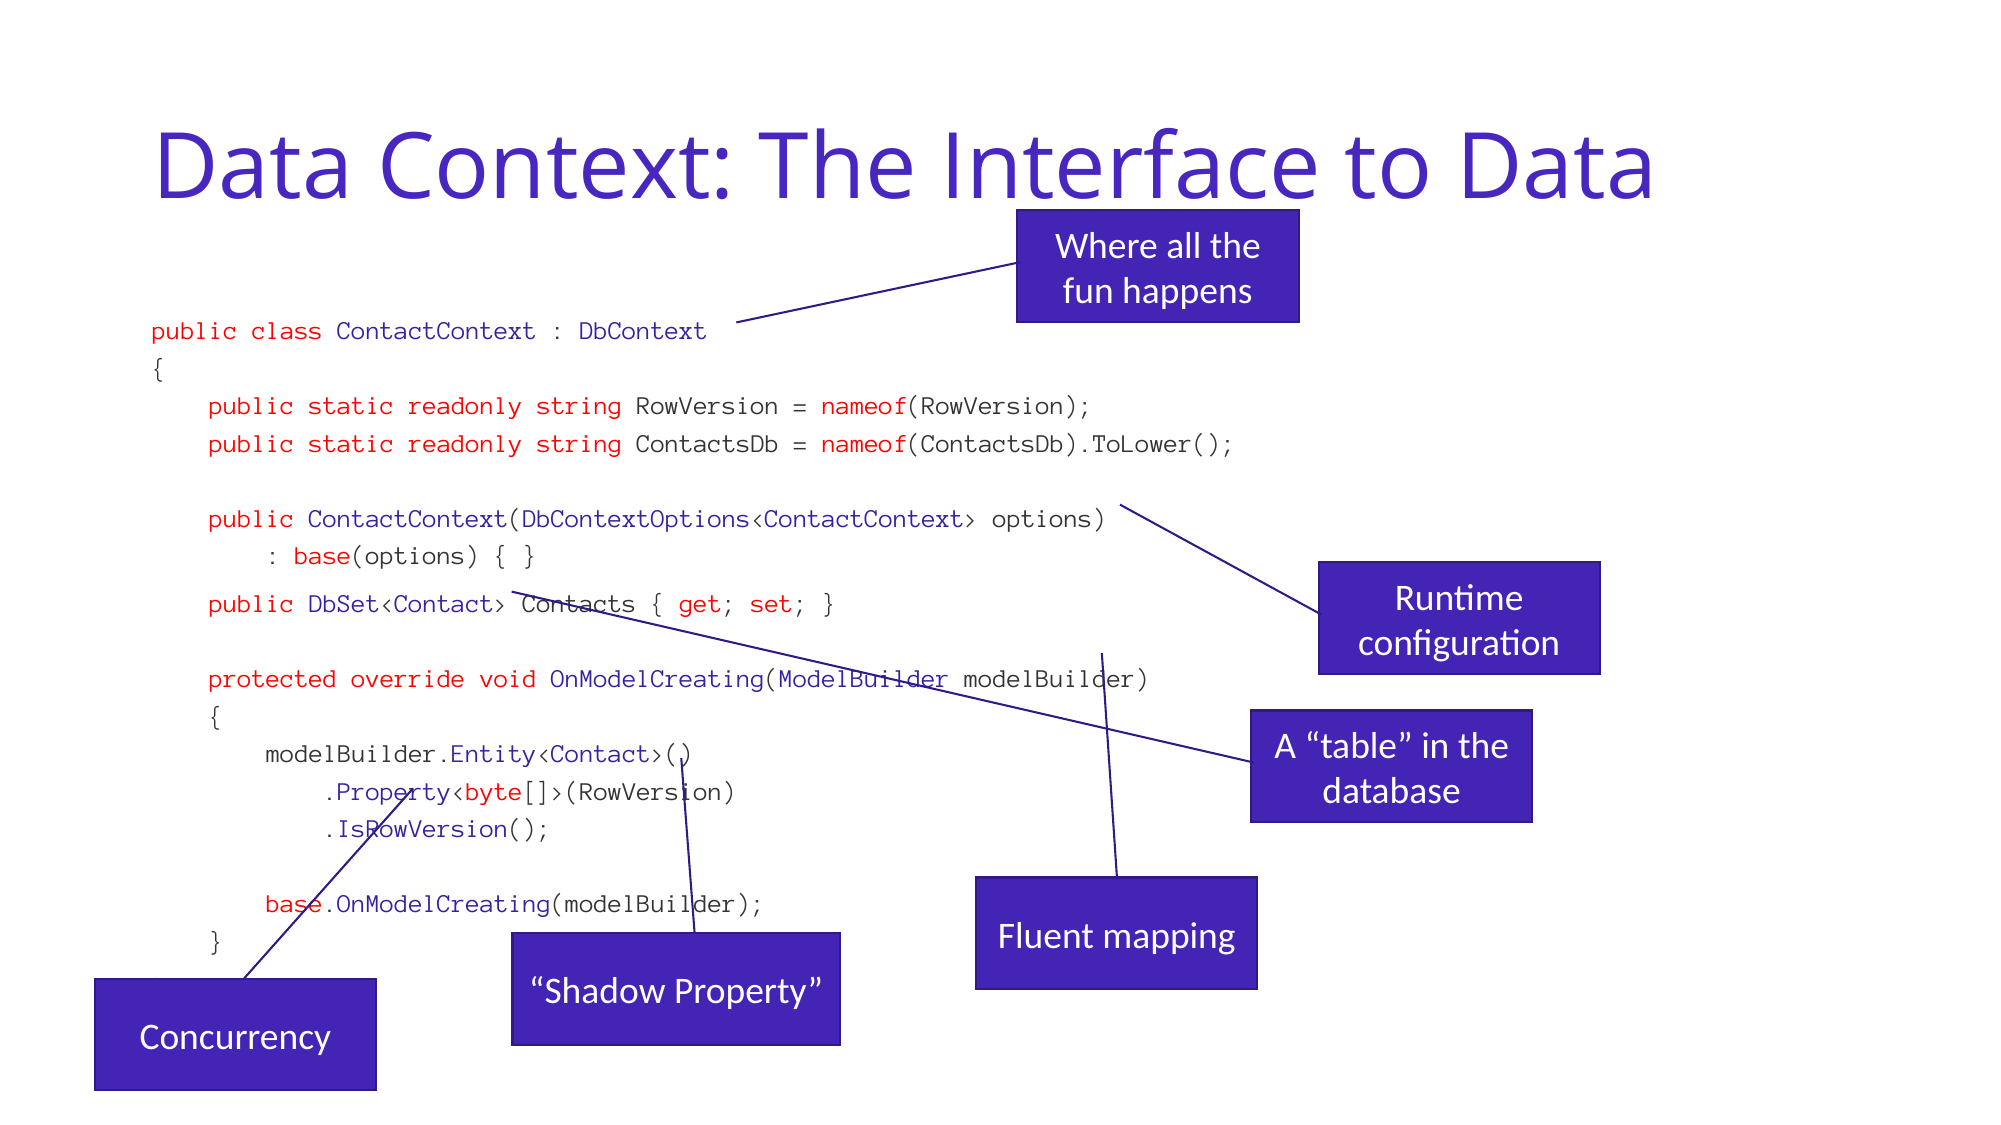

# Data Context: The Interface to Data
Where all the fun happens
public class ContactContext : DbContext
{
    public static readonly string RowVersion = nameof(RowVersion);
    public static readonly string ContactsDb = nameof(ContactsDb).ToLower();
    public ContactContext(DbContextOptions<ContactContext> options)
        : base(options) { }
    public DbSet<Contact> Contacts { get; set; }
    protected override void OnModelCreating(ModelBuilder modelBuilder)
    {
        modelBuilder.Entity<Contact>()
            .Property<byte[]>(RowVersion)
            .IsRowVersion();
        base.OnModelCreating(modelBuilder);
    }
}
Runtime configuration
A “table” in the database
Fluent mapping
“Shadow Property”
Concurrency